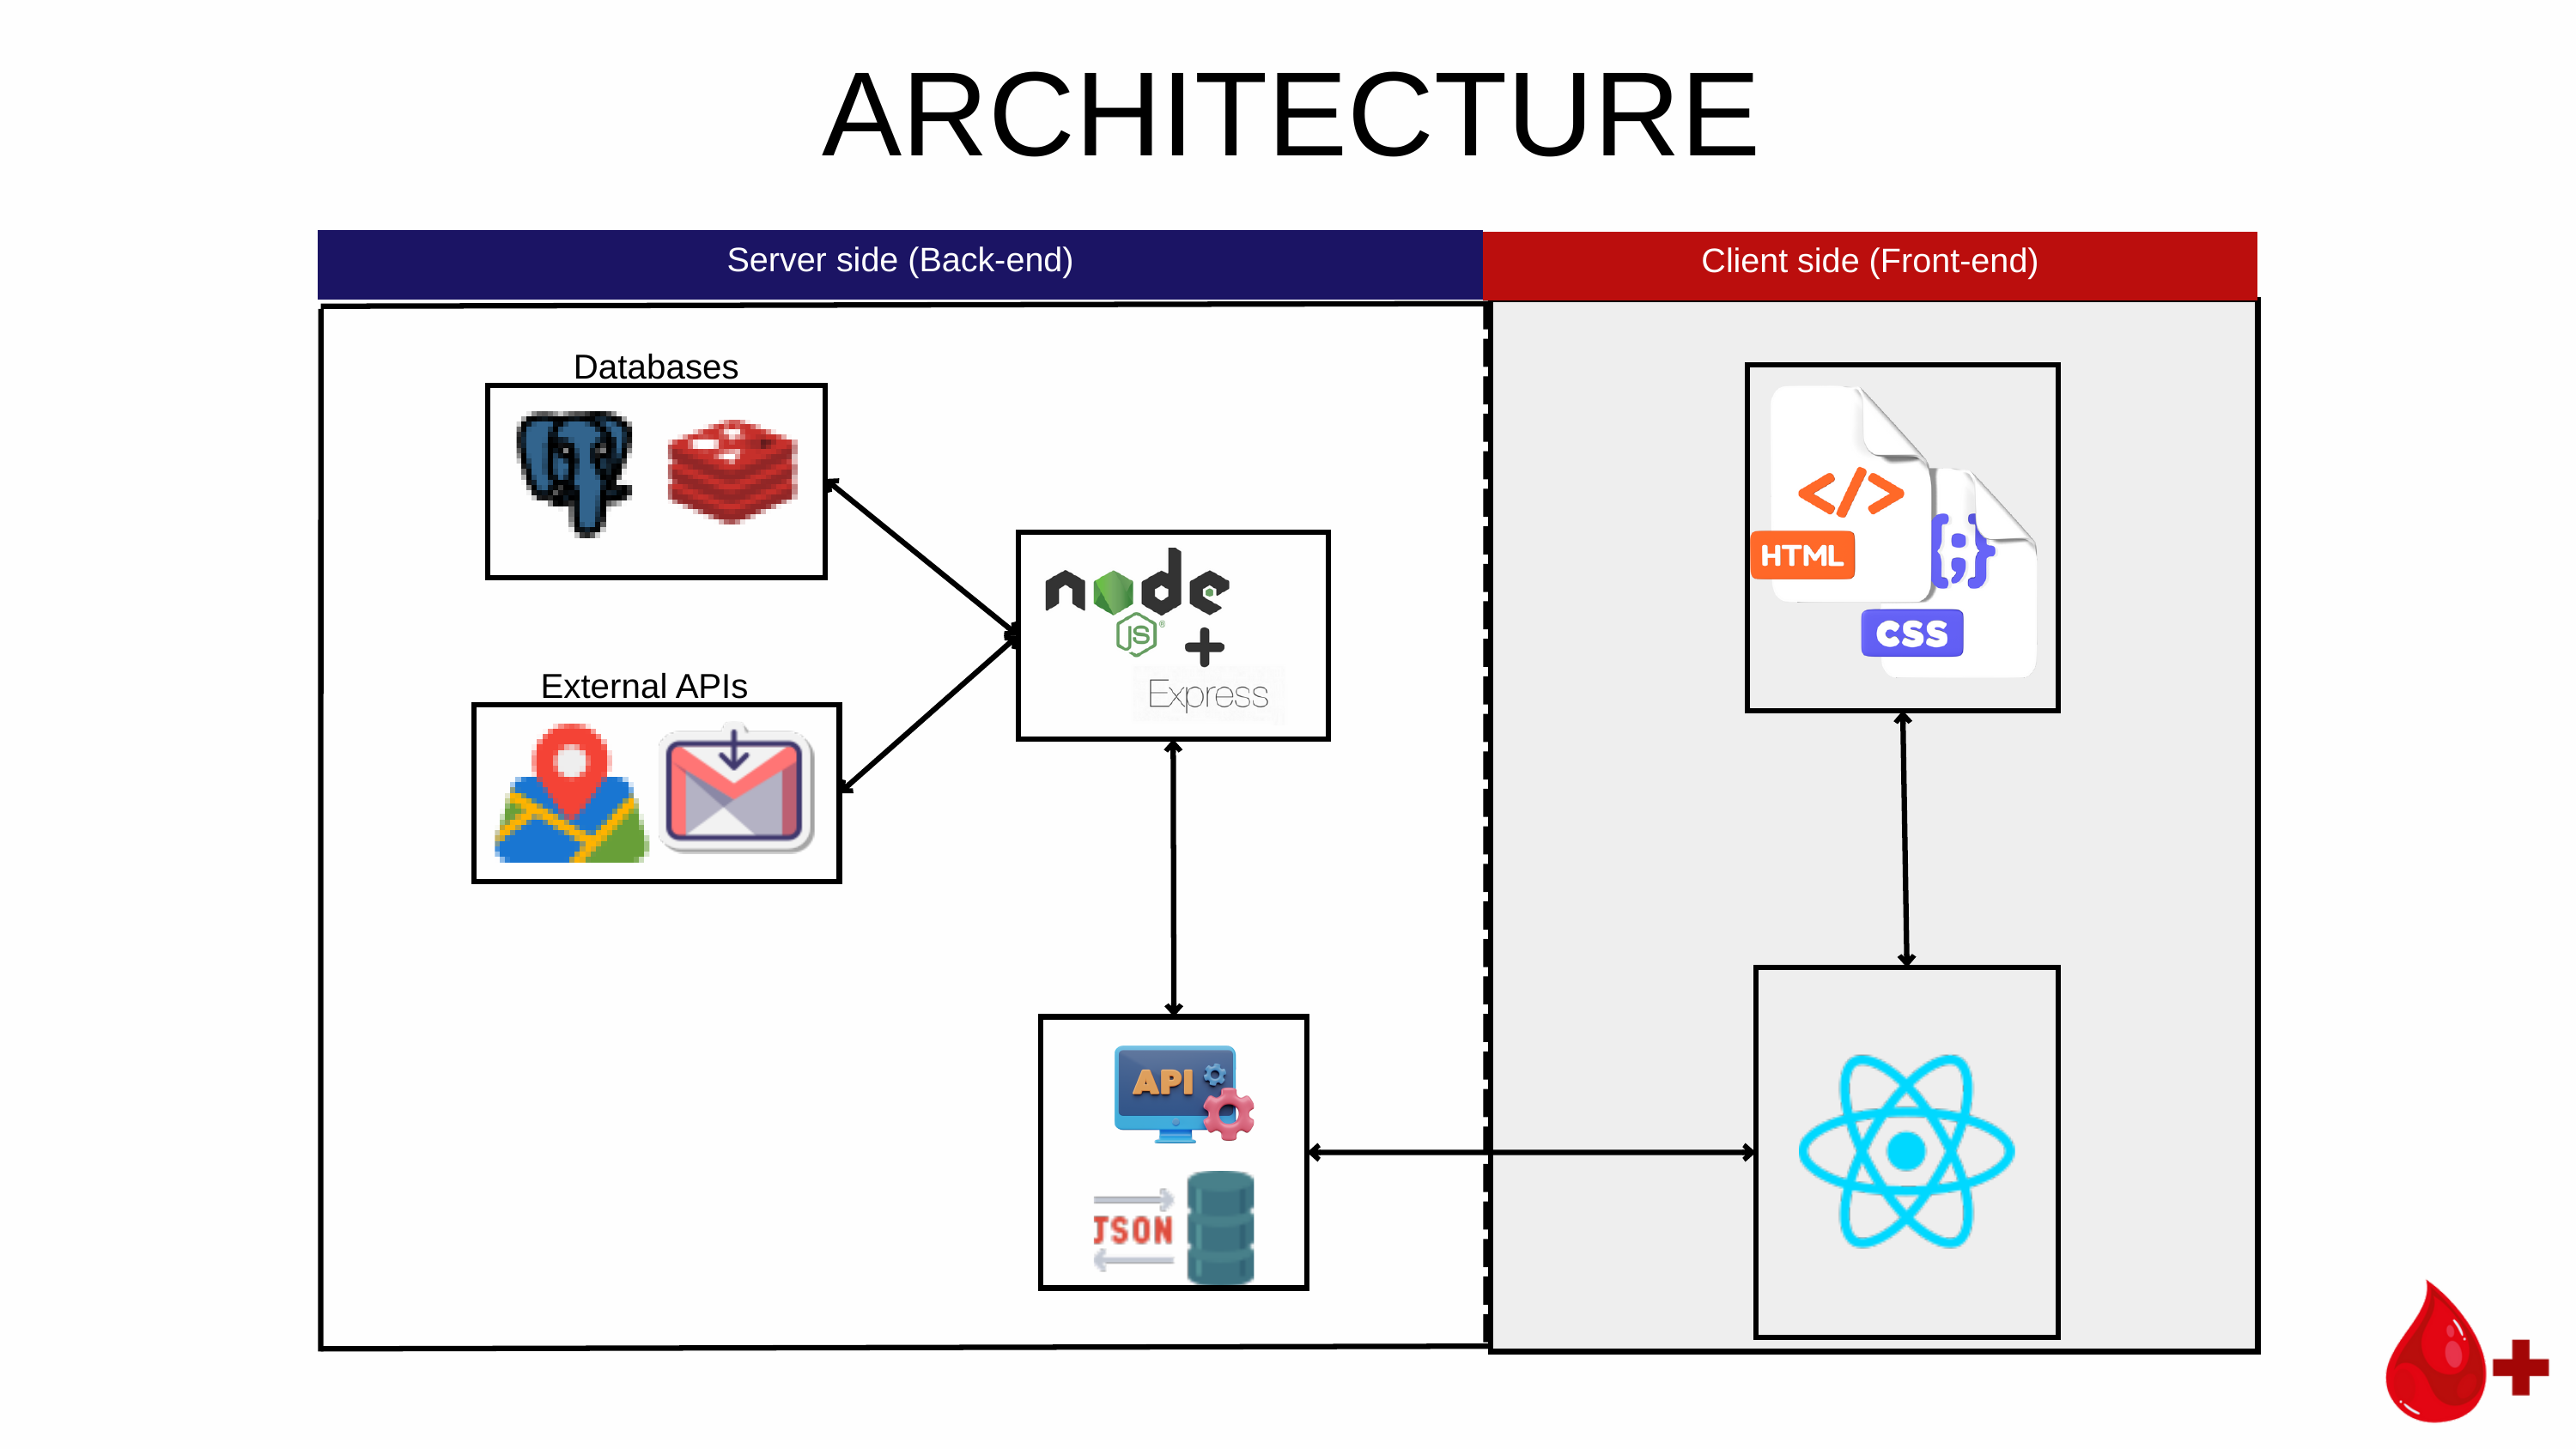

ARCHITECTURE

Server side (Back-end)

Client side (Front-end)

Databases

External APIs